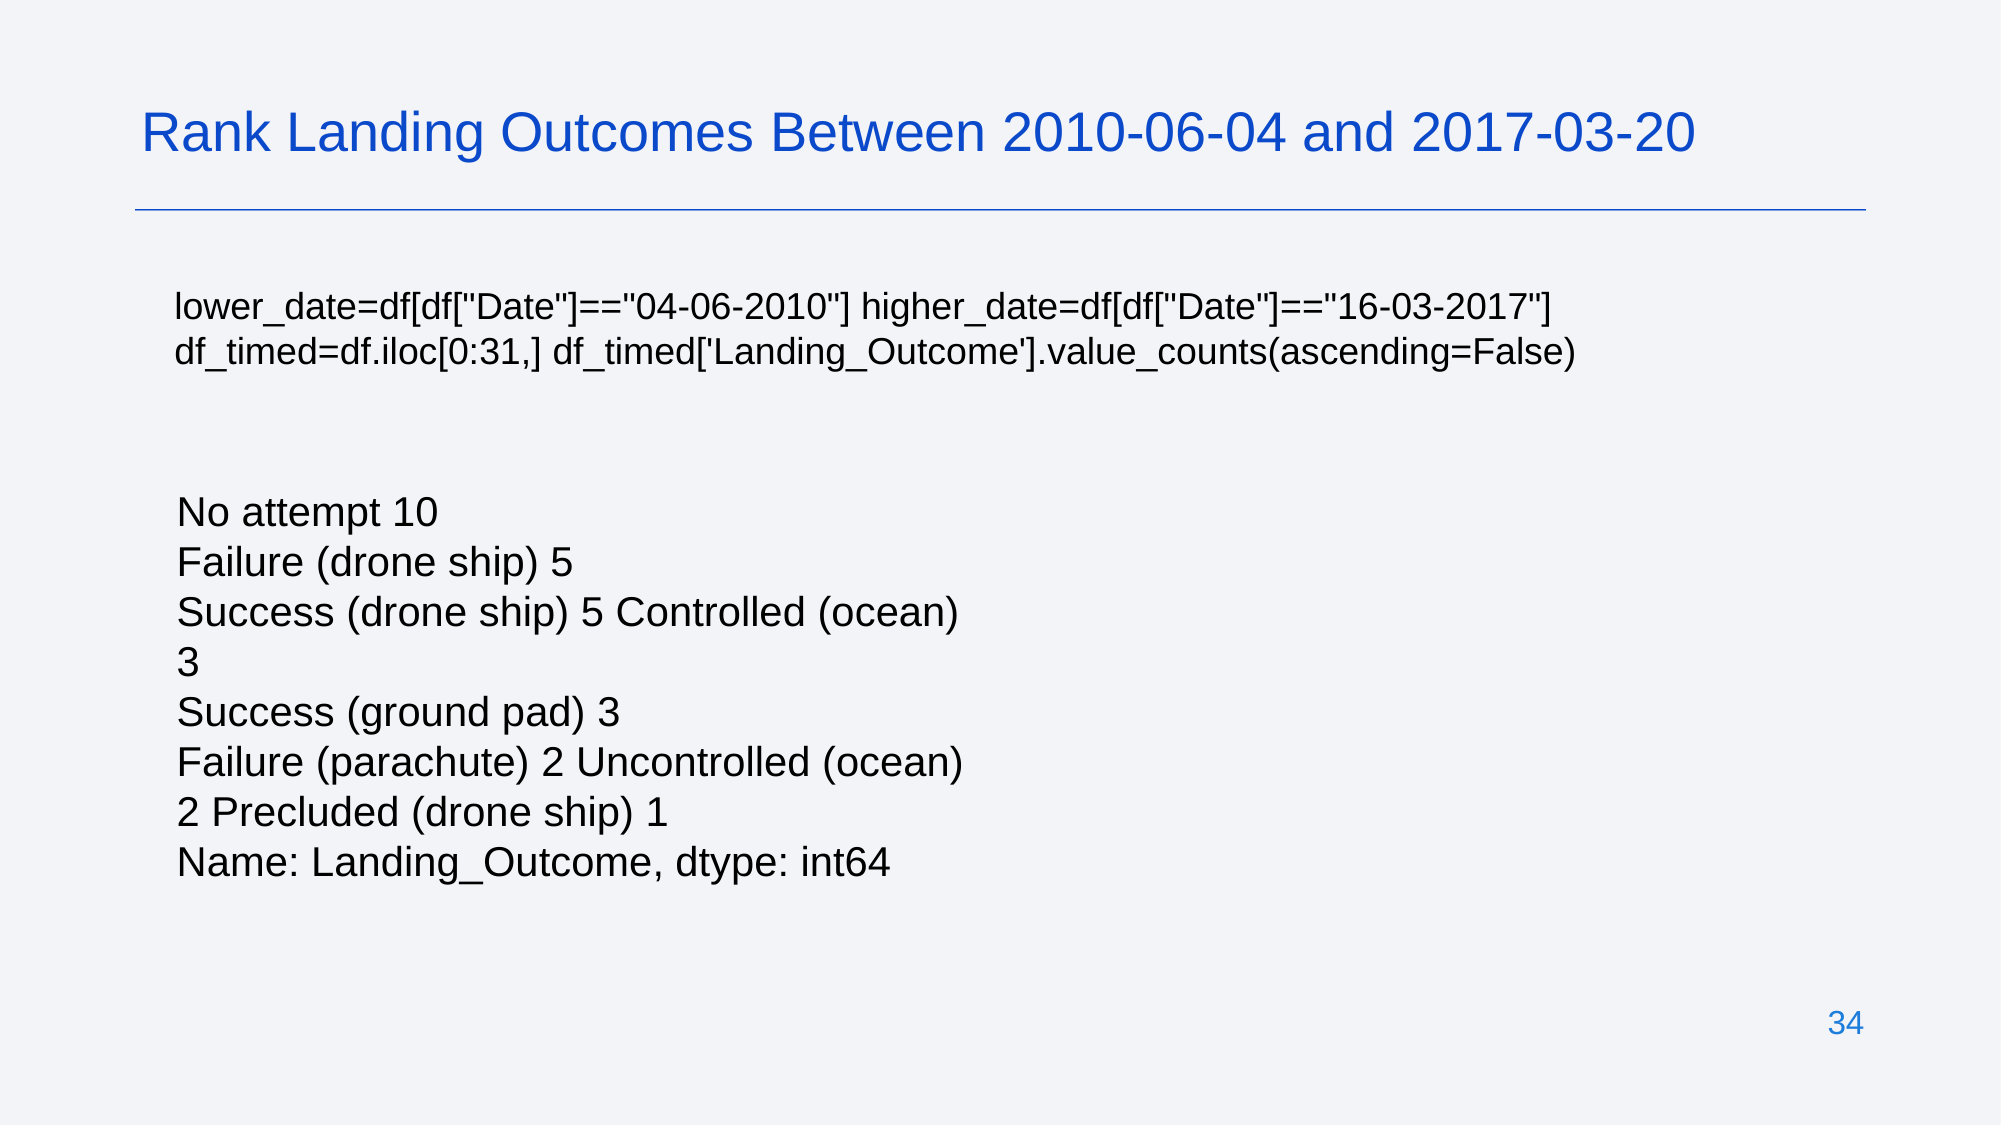

Rank Landing Outcomes Between 2010-06-04 and 2017-03-20
lower_date=df[df["Date"]=="04-06-2010"] higher_date=df[df["Date"]=="16-03-2017"] df_timed=df.iloc[0:31,] df_timed['Landing_Outcome'].value_counts(ascending=False)
No attempt 10
Failure (drone ship) 5
Success (drone ship) 5 Controlled (ocean) 3
Success (ground pad) 3
Failure (parachute) 2 Uncontrolled (ocean) 2 Precluded (drone ship) 1
Name: Landing_Outcome, dtype: int64
34